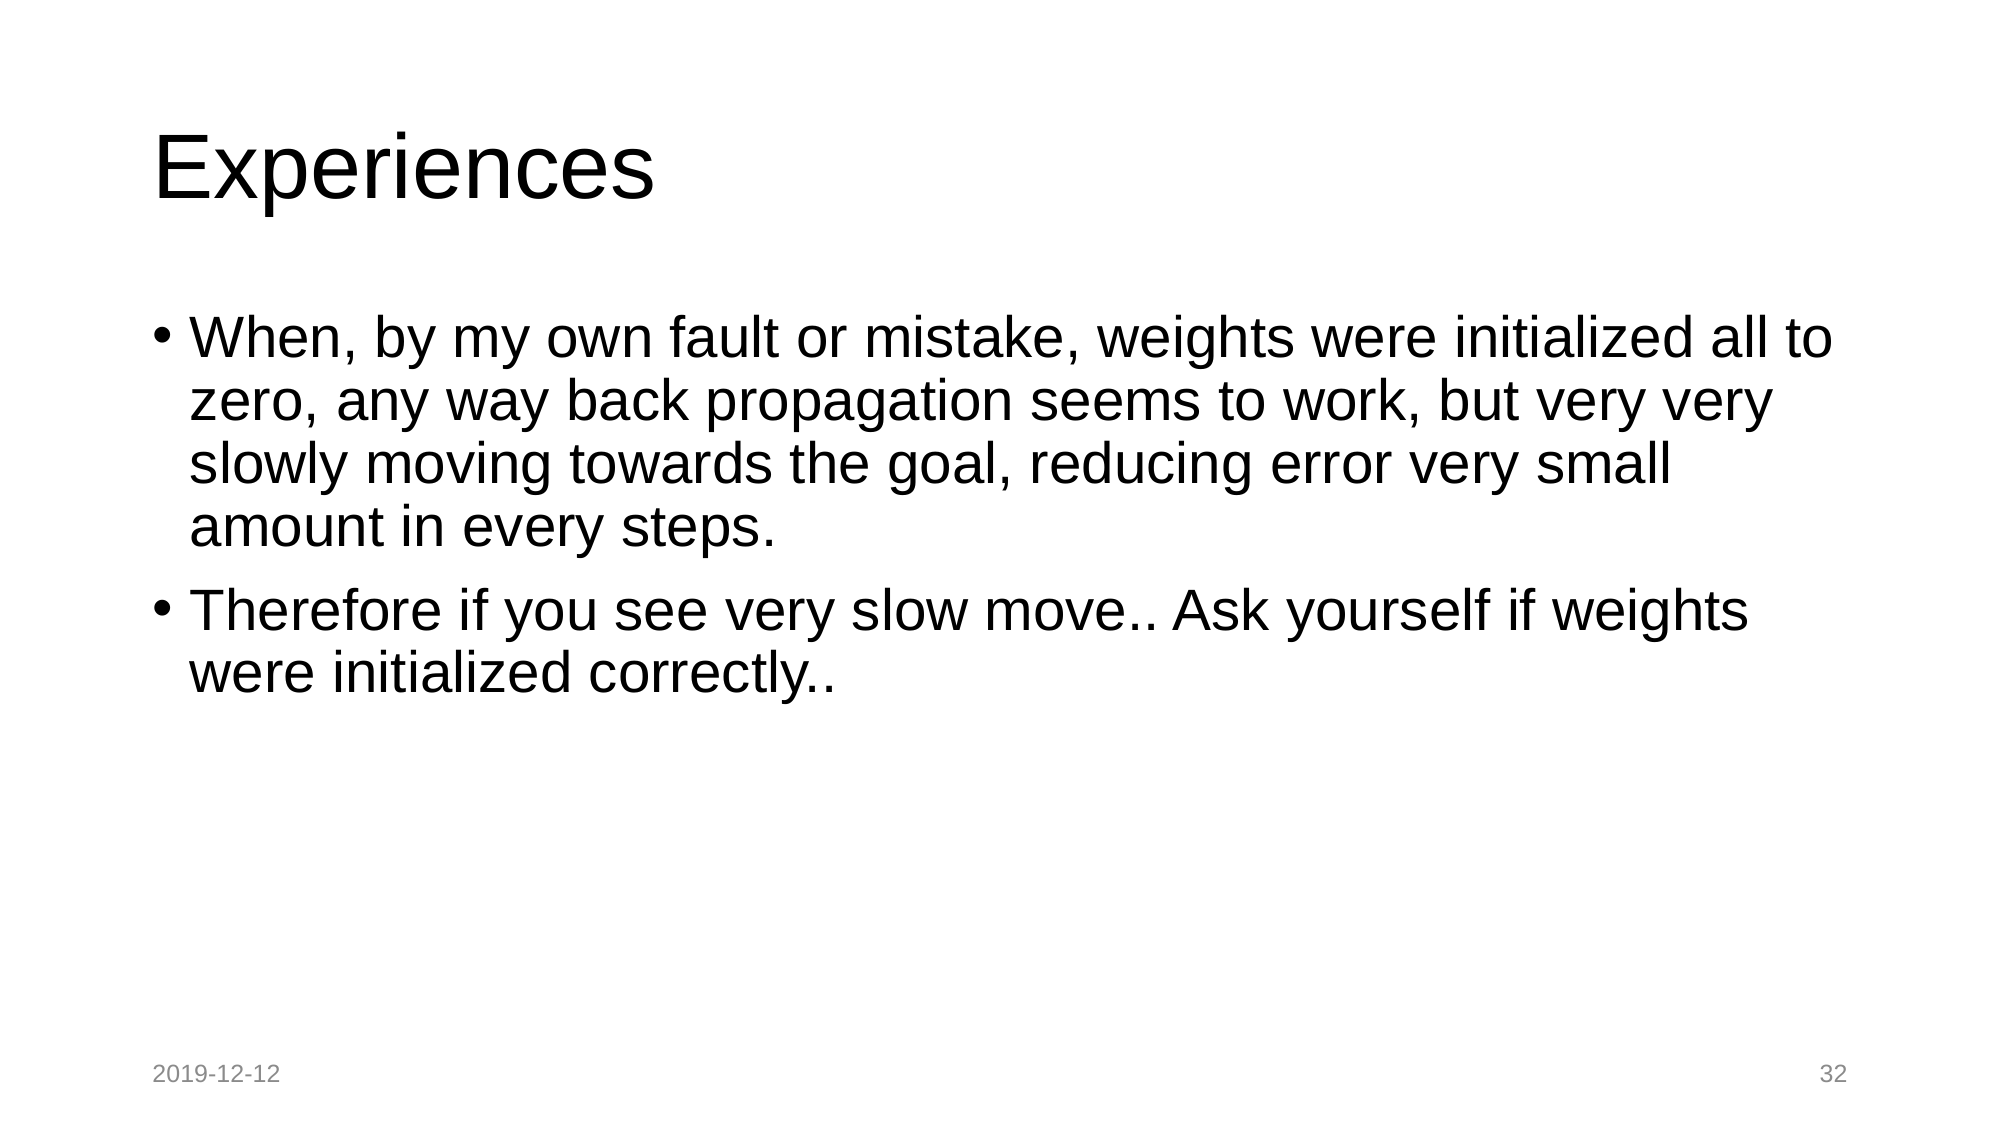

# Experiences
When, by my own fault or mistake, weights were initialized all to zero, any way back propagation seems to work, but very very slowly moving towards the goal, reducing error very small amount in every steps.
Therefore if you see very slow move.. Ask yourself if weights were initialized correctly..
2019-12-12
32